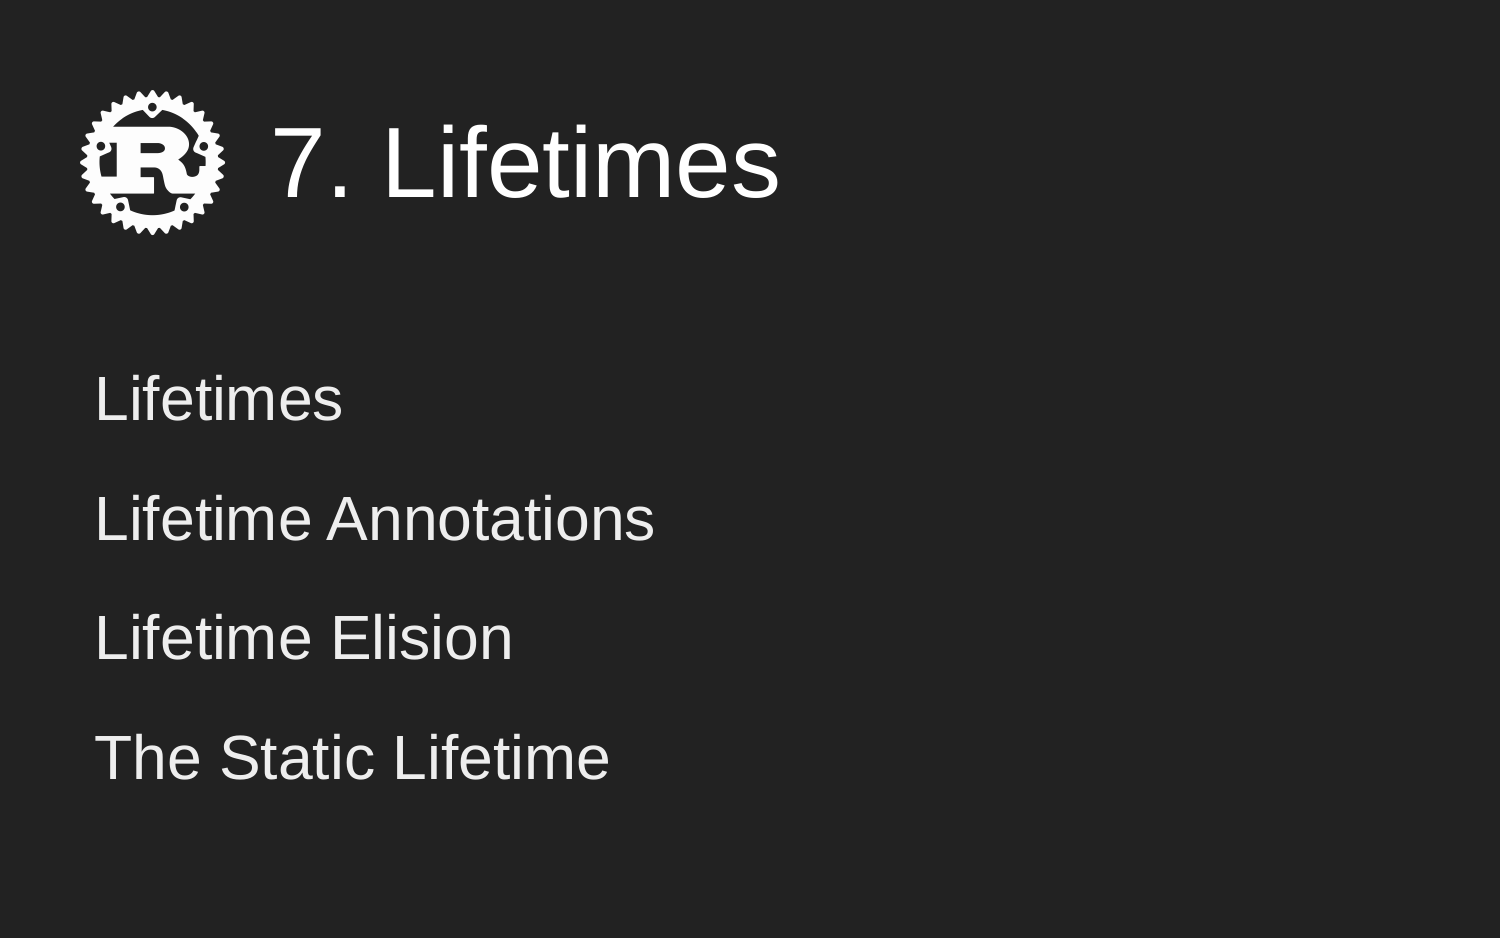

# 7. Lifetimes
Lifetimes
Lifetime Annotations
Lifetime Elision
The Static Lifetime